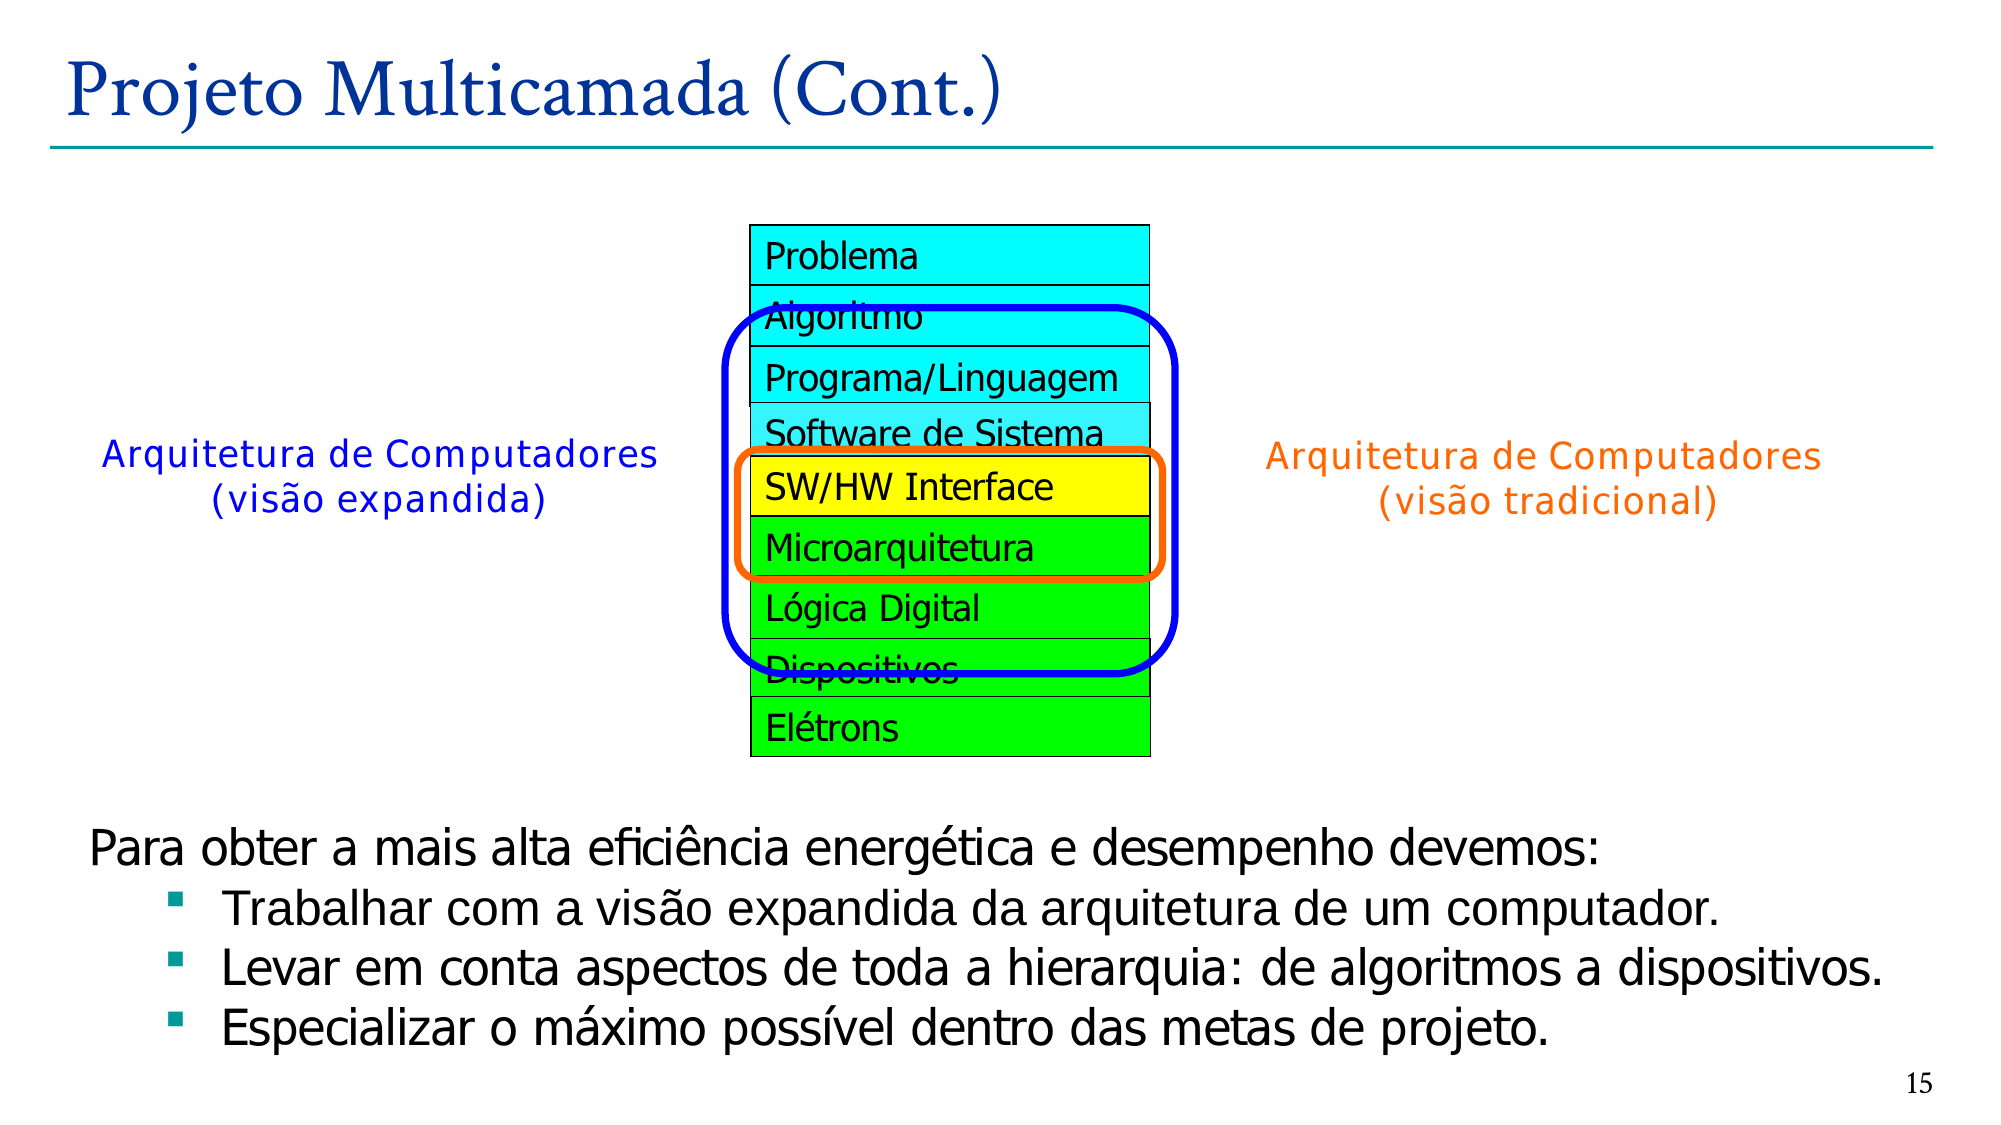

# Projeto Multicamada (Cont.)
Problema

Algoritmo

Programa/Linguagem
Software de Sistema
Arquitetura de Computadores (visão expandida)
Arquitetura de Computadores
(visão tradicional)
SW/HW Interface
Microarquitetura
Lógica Digital

Dispositivos
Elétrons
Para obter a mais alta eficiência energética e desempenho devemos:
Trabalhar com a visão expandida da arquitetura de um computador.
Levar em conta aspectos de toda a hierarquia: de algoritmos a dispositivos.
Especializar o máximo possível dentro das metas de projeto.
15